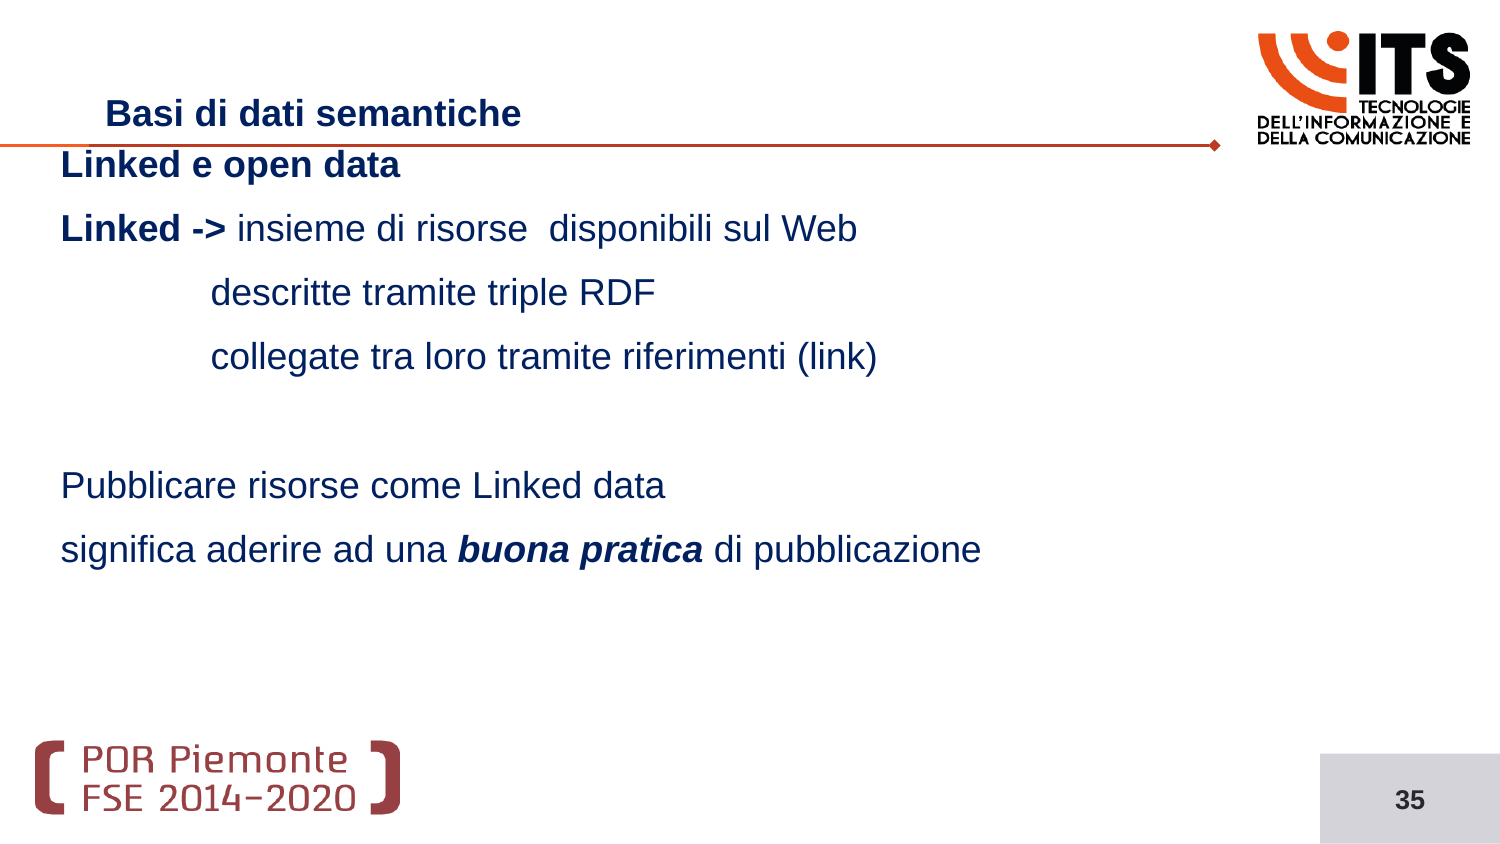

# Basi di dati semantiche
Linked e open data
Linked -> insieme di risorse  disponibili sul Web
	descritte tramite triple RDF
	collegate tra loro tramite riferimenti (link)

Pubblicare risorse come Linked data
significa aderire ad una buona pratica di pubblicazione
35